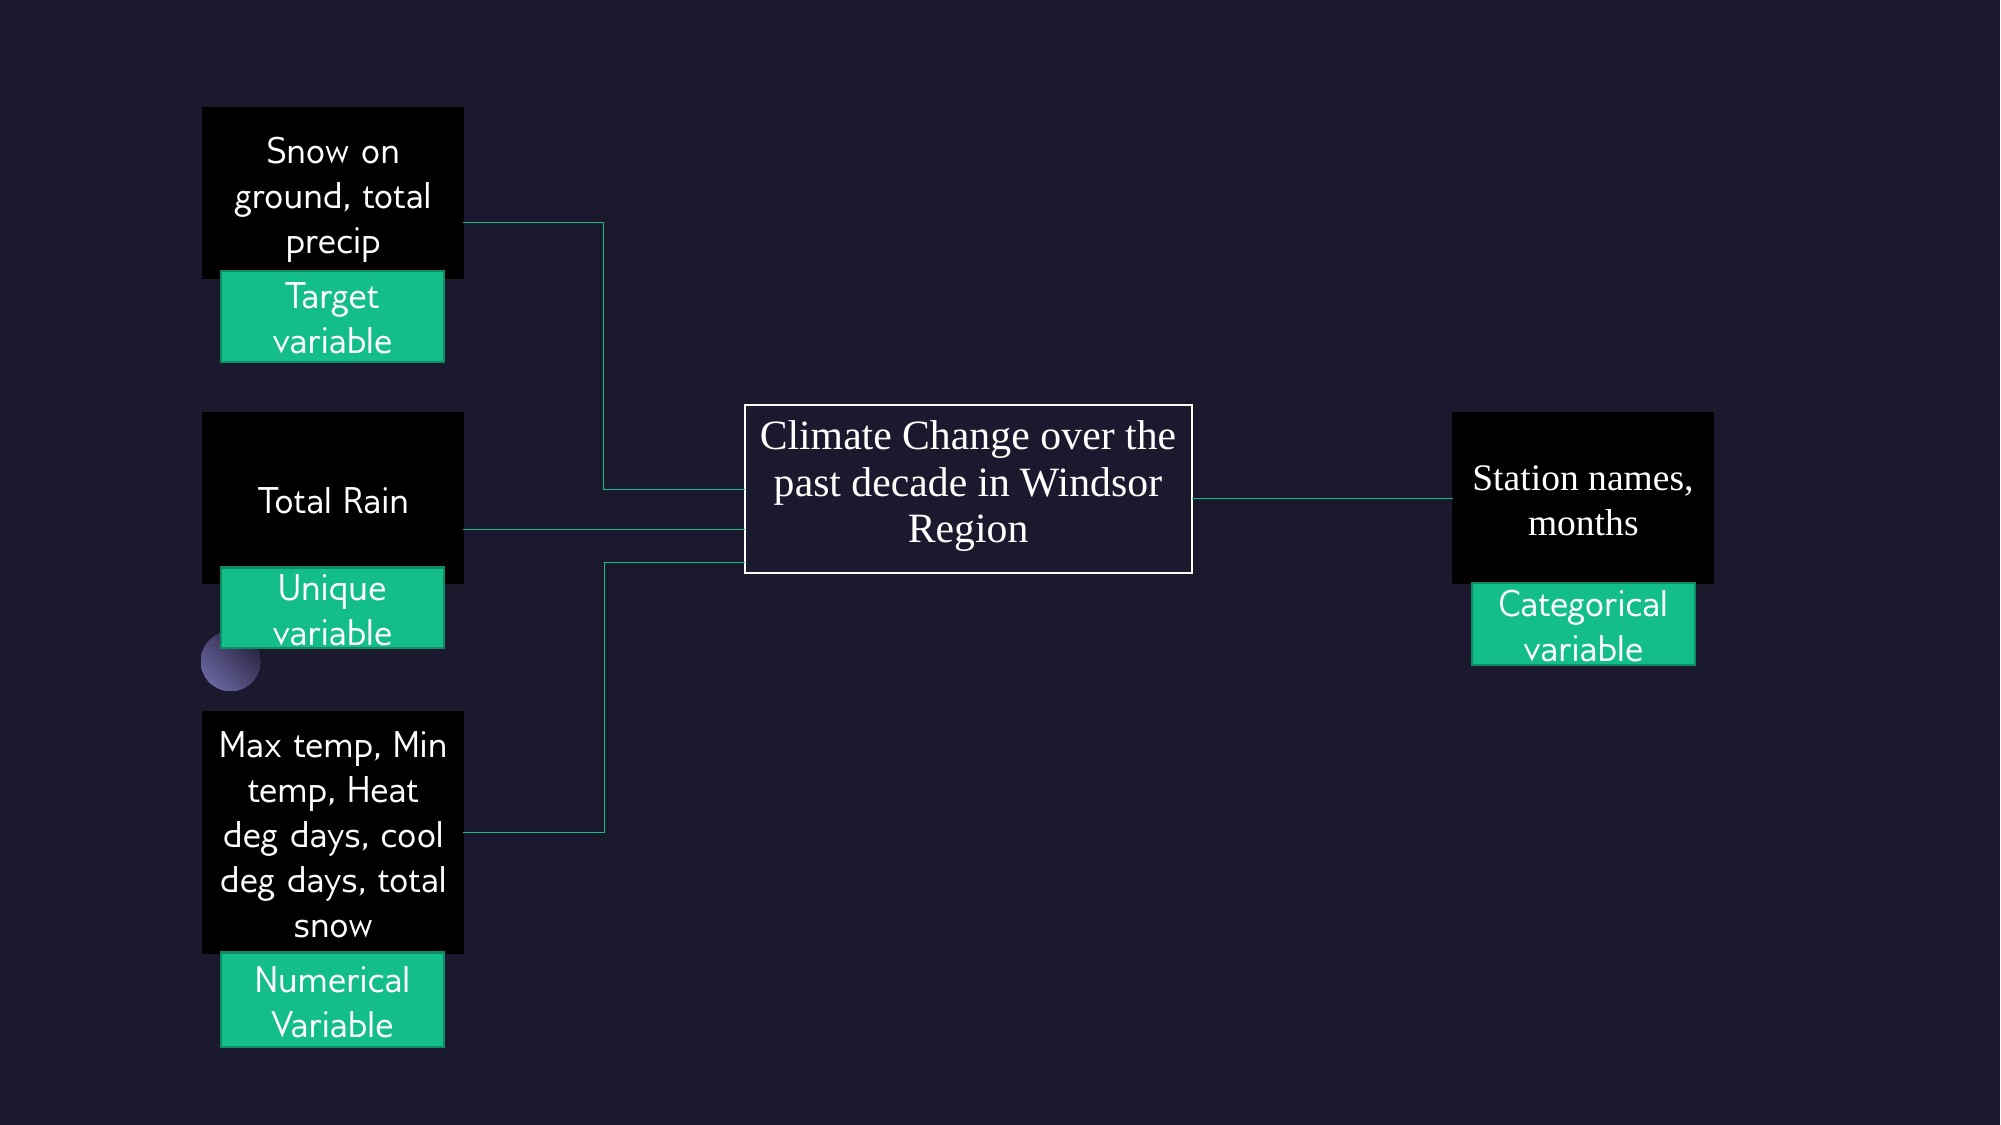

Snow on ground, total precip
Target variable
| Climate Change over the past decade in Windsor Region |
| --- |
Total Rain
Station names, months
Unique variable
Categorical variable
Max temp, Min temp, Heat deg days, cool deg days, total snow
Numerical Variable